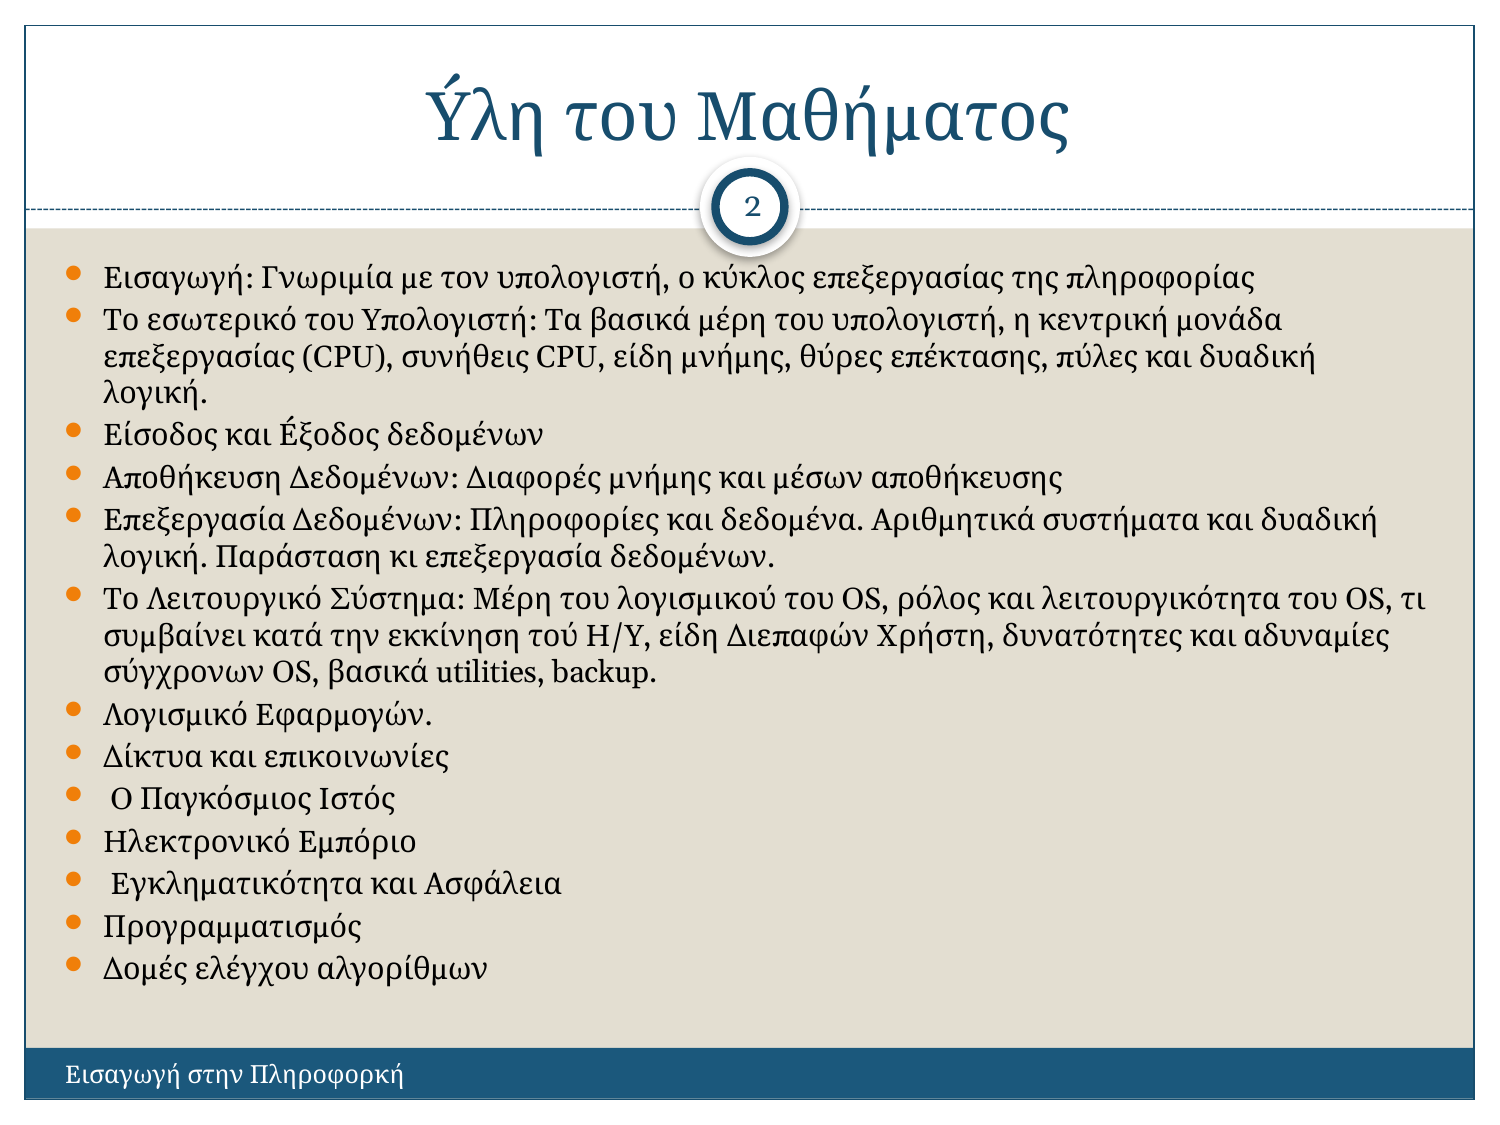

# Ύλη του Μαθήματος
2
Εισαγωγή: Γνωριμία με τον υπολογιστή, ο κύκλος επεξεργασίας της πληροφορίας
Το εσωτερικό του Υπολογιστή: Τα βασικά μέρη του υπολογιστή, η κεντρική μονάδα επεξεργασίας (CPU), συνήθεις CPU, είδη μνήμης, θύρες επέκτασης, πύλες και δυαδική λογική.
Είσοδος και Έξοδος δεδομένων
Αποθήκευση Δεδομένων: Διαφορές μνήμης και μέσων αποθήκευσης
Επεξεργασία Δεδομένων: Πληροφορίες και δεδομένα. Αριθμητικά συστήματα και δυαδική λογική. Παράσταση κι επεξεργασία δεδομένων.
Το Λειτουργικό Σύστημα: Μέρη του λογισμικού του OS, ρόλος και λειτουργικότητα του OS, τι συμβαίνει κατά την εκκίνηση τού Η/Υ, είδη Διεπαφών Χρήστη, δυνατότητες και αδυναμίες σύγχρονων OS, βασικά utilities, backup.
Λογισμικό Εφαρμογών.
Δίκτυα και επικοινωνίες
 Ο Παγκόσμιος Ιστός
Ηλεκτρονικό Εμπόριο
 Εγκληματικότητα και Ασφάλεια
Προγραμματισμός
Δομές ελέγχου αλγορίθμων

Εισαγωγή στην Πληροφορκή